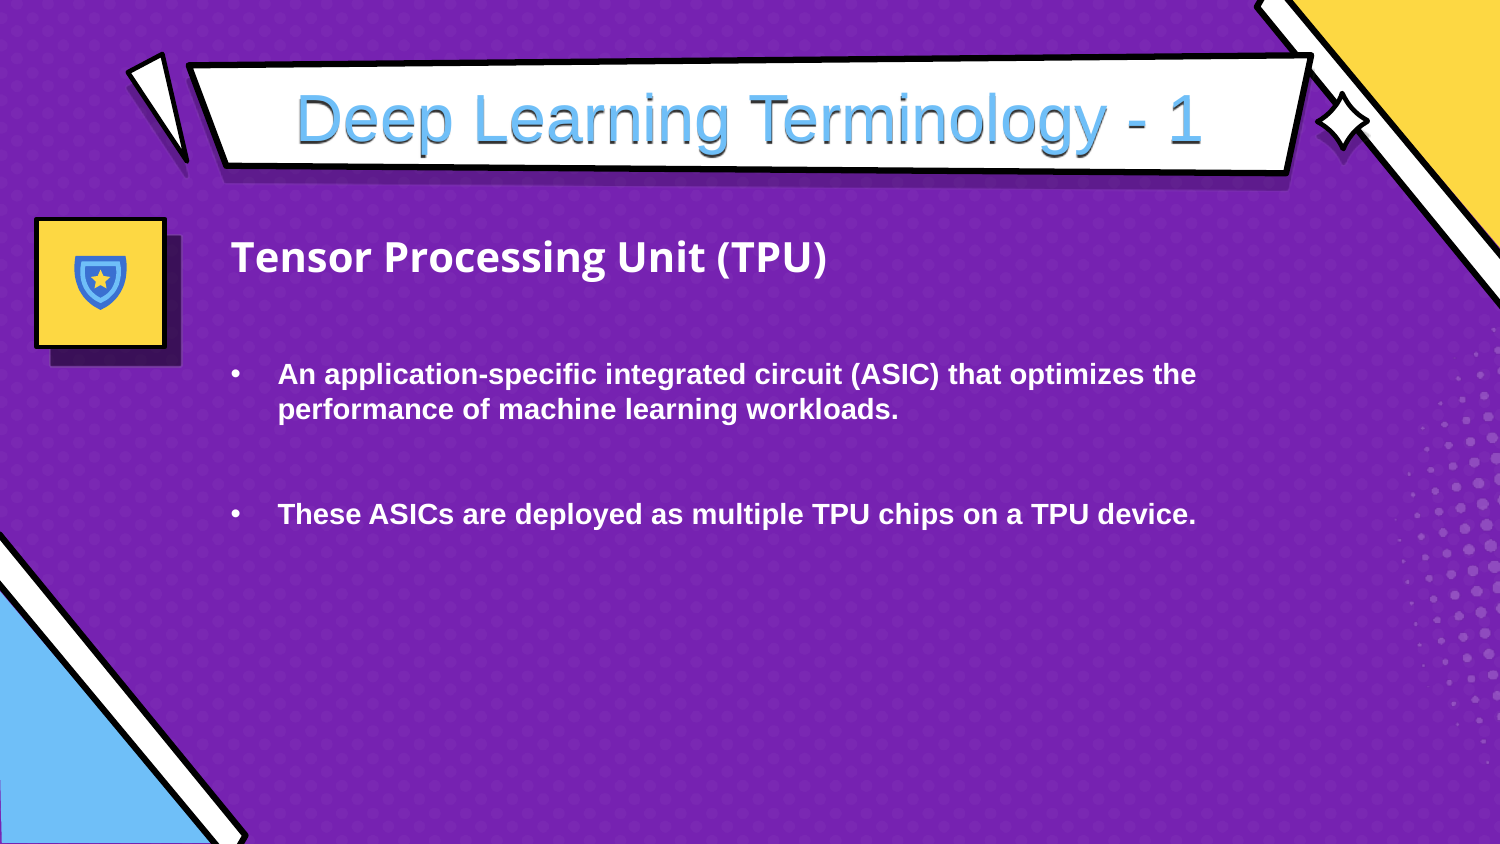

# Deep Learning Terminology - 1

Tensor Processing Unit (TPU)

An application-specific integrated circuit (ASIC) that optimizes the performance of machine learning workloads.

These ASICs are deployed as multiple TPU chips on a TPU device.